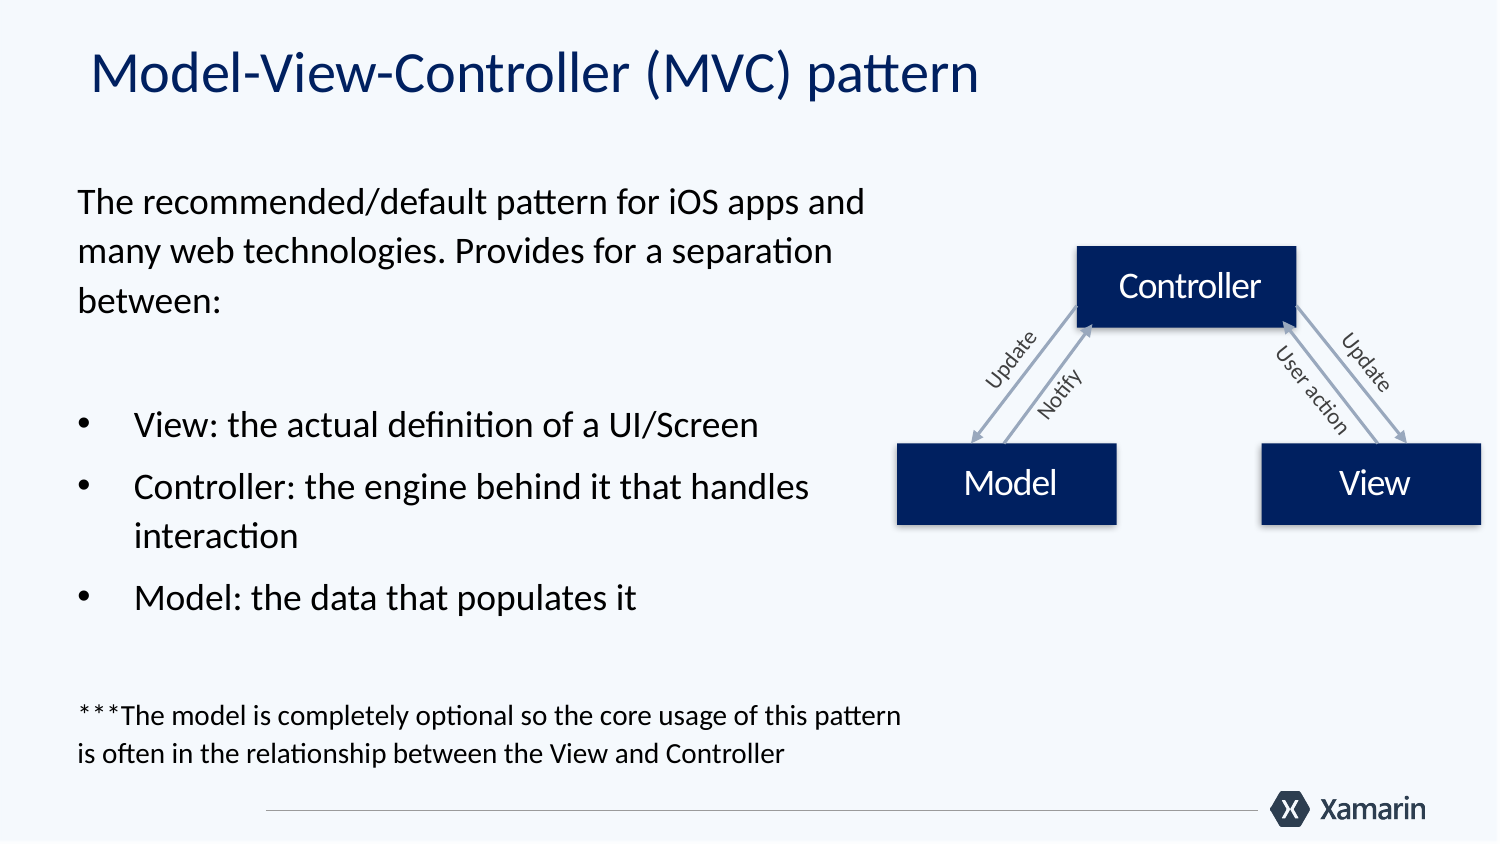

# Model-View-Controller (MVC) pattern
The recommended/default pattern for iOS apps and many web technologies. Provides for a separation between:

View: the actual definition of a UI/Screen
Controller: the engine behind it that handles interaction
Model: the data that populates it

***The model is completely optional so the core usage of this pattern is often in the relationship between the View and Controller
Controller
Update
Update
User action
Notify
Model
View